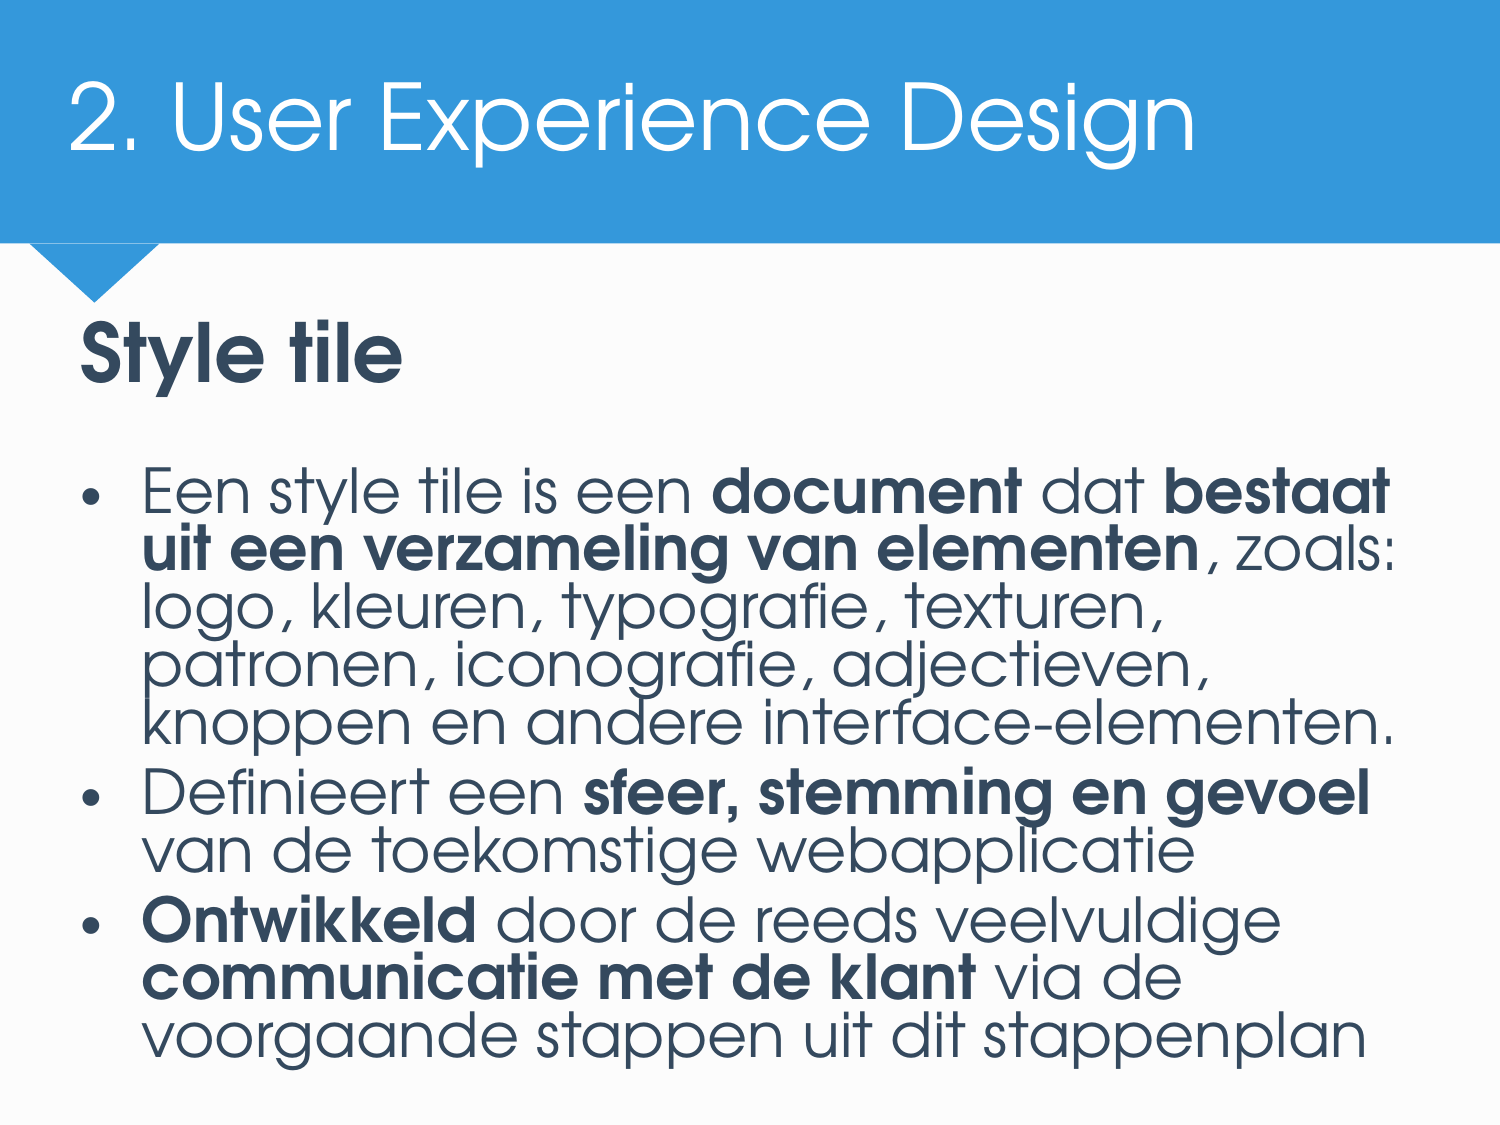

# 2. User Experience Design
Style tile
Een style tile is een document dat bestaat uit een verzameling van elementen, zoals: logo, kleuren, typografie, texturen, patronen, iconografie, adjectieven, knoppen en andere interface-elementen.
Definieert een sfeer, stemming en gevoel van de toekomstige webapplicatie
Ontwikkeld door de reeds veelvuldige communicatie met de klant via de voorgaande stappen uit dit stappenplan